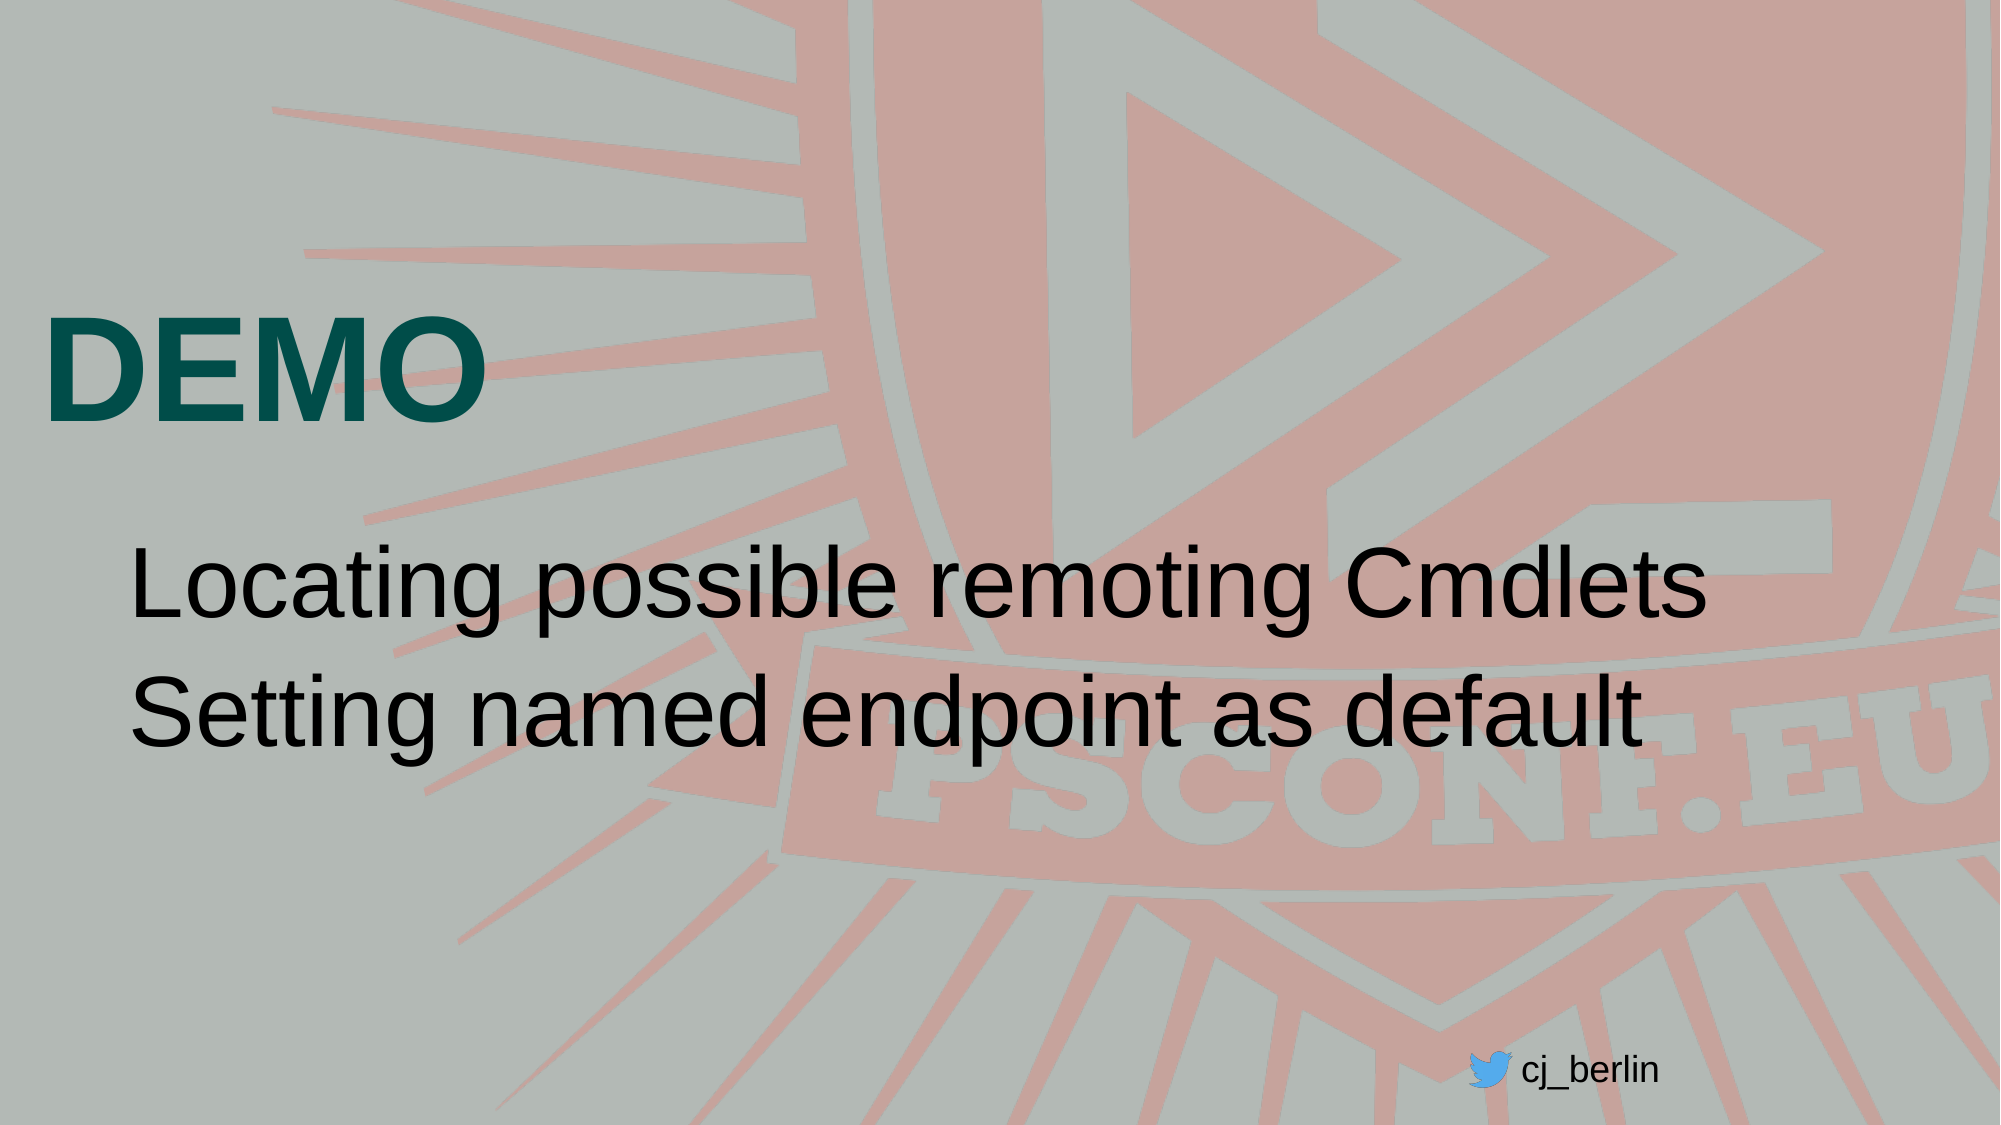

Locating possible remoting Cmdlets
Setting named endpoint as default
cj_berlin